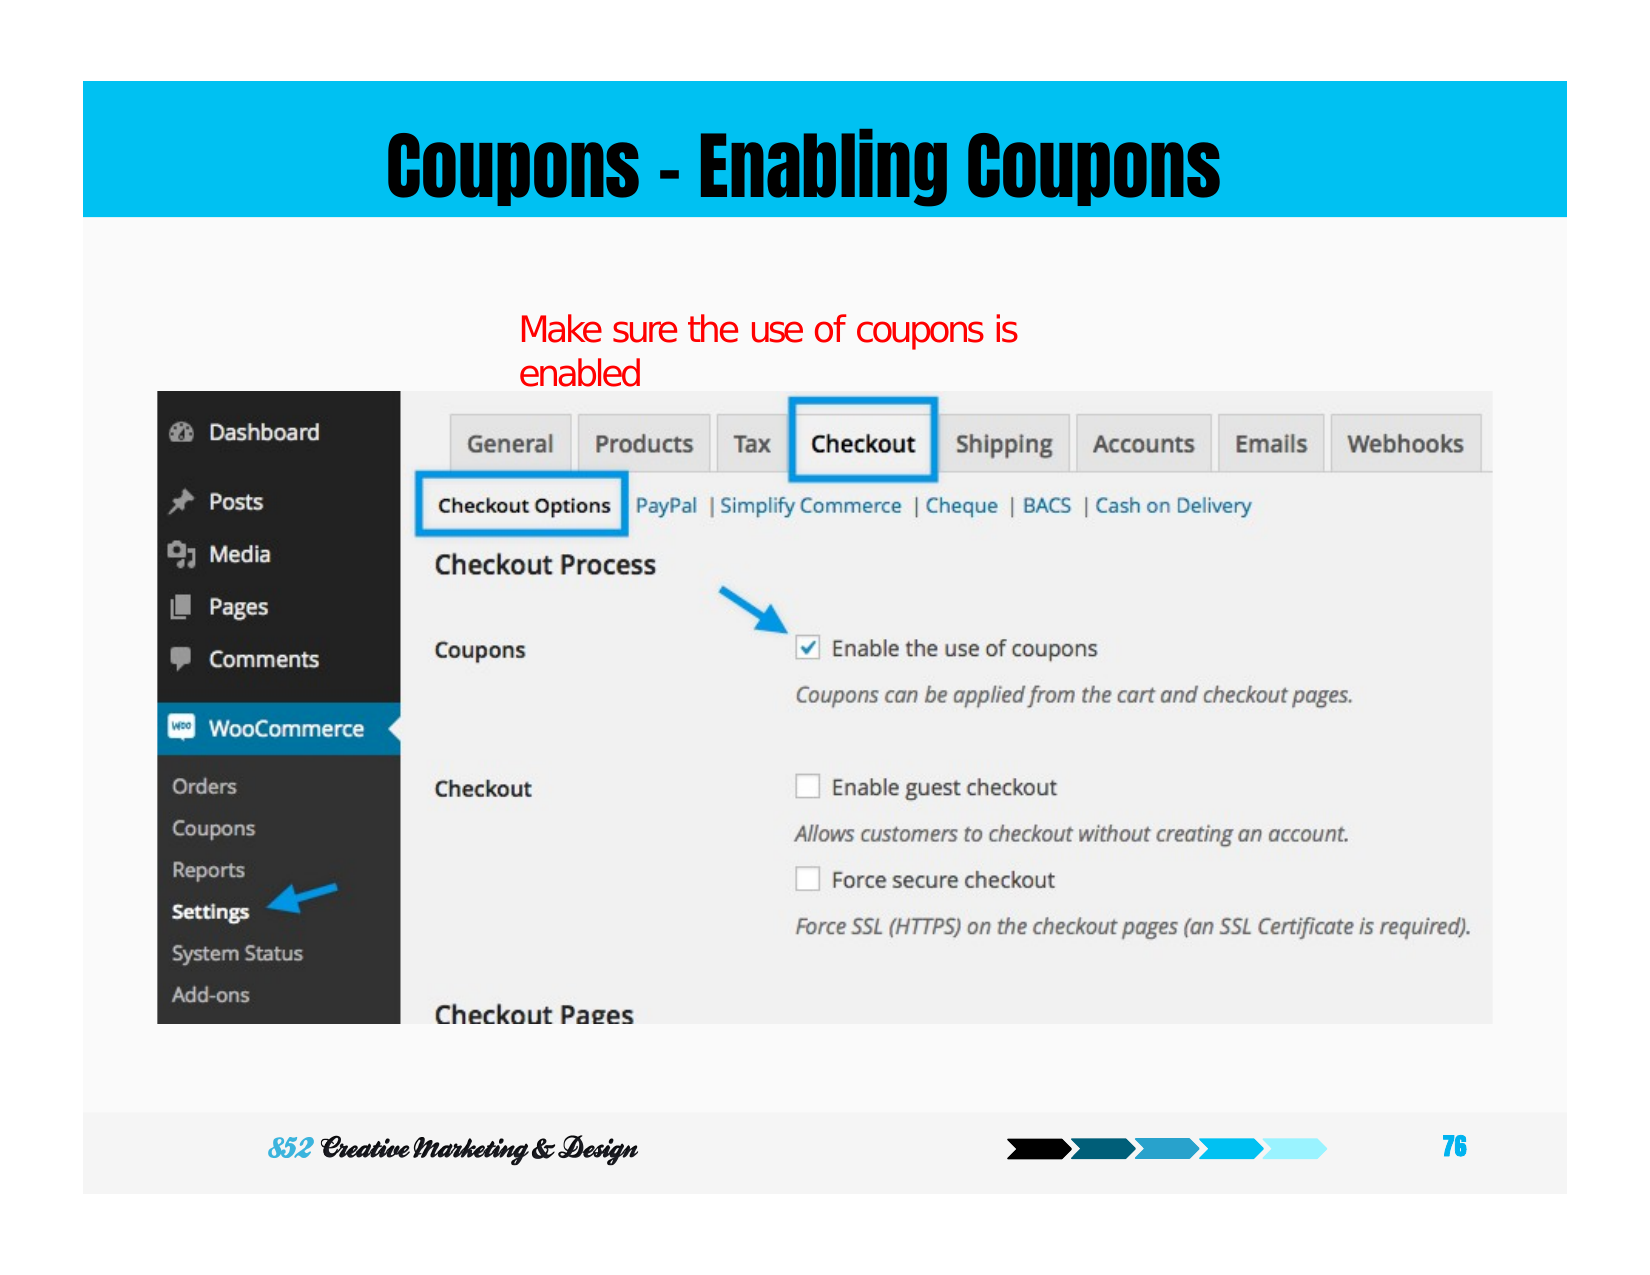

Coupons – Enabling Coupons
Make sure the use of coupons is enabled

76